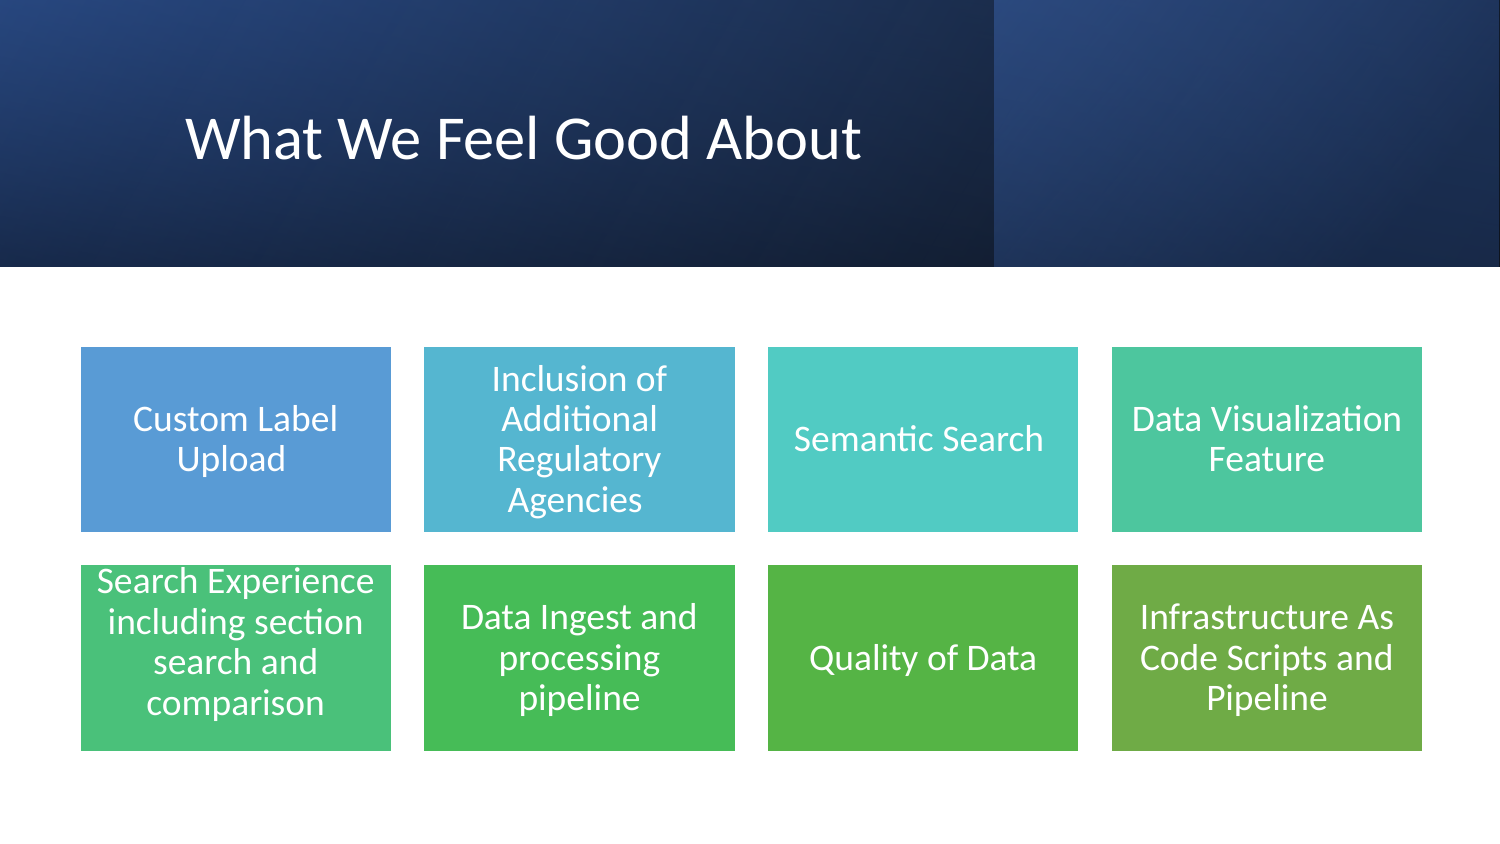

# What We Feel Good About

Custom Label Upload

Inclusion of Additional Regulatory Agencies

Semantic Search

Data Visualization Feature

Search Experience including section search and comparison

Data Ingest and processing pipeline

Quality of Data

Infrastructure As Code Scripts and Pipeline